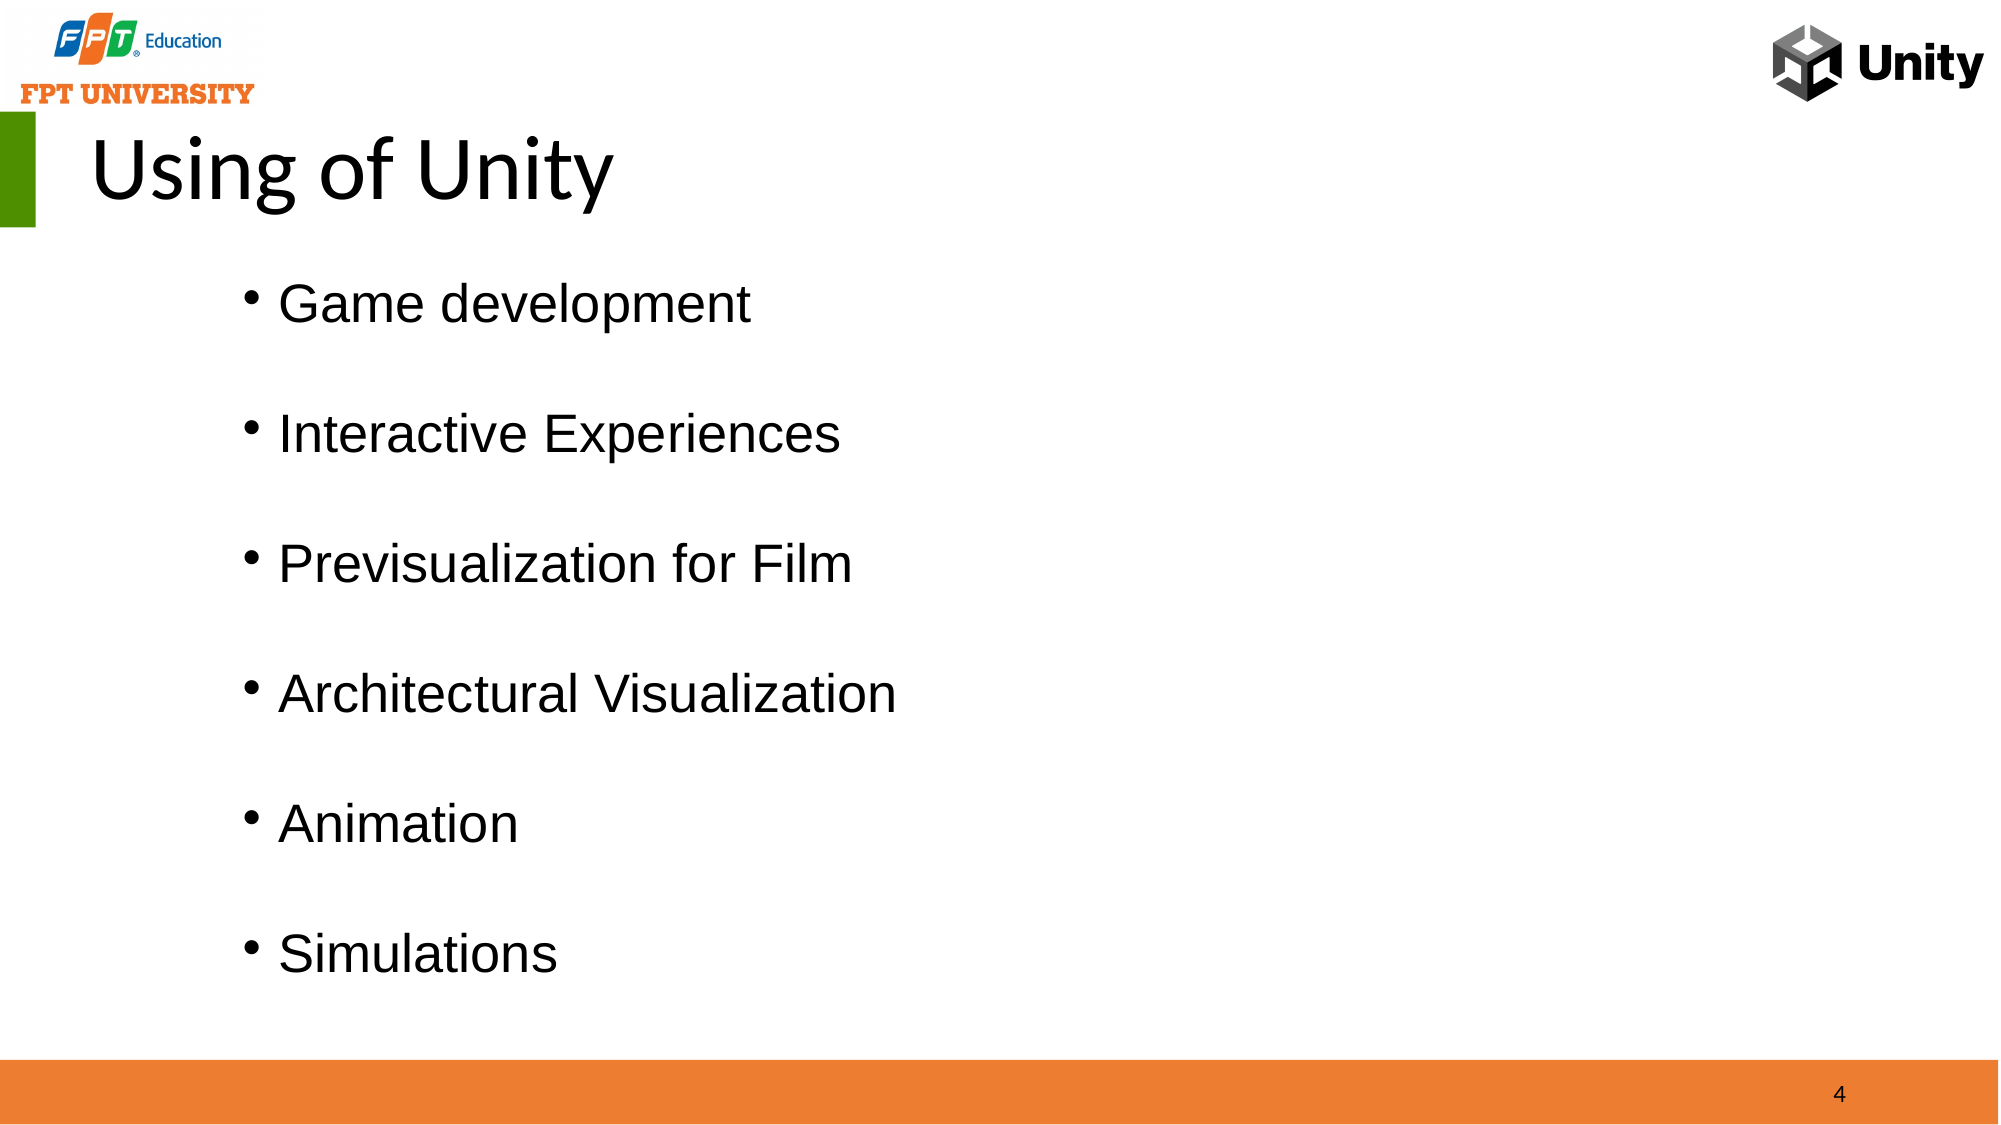

Using of Unity
Game development
Interactive Experiences
Previsualization for Film
Architectural Visualization
Animation
Simulations
4